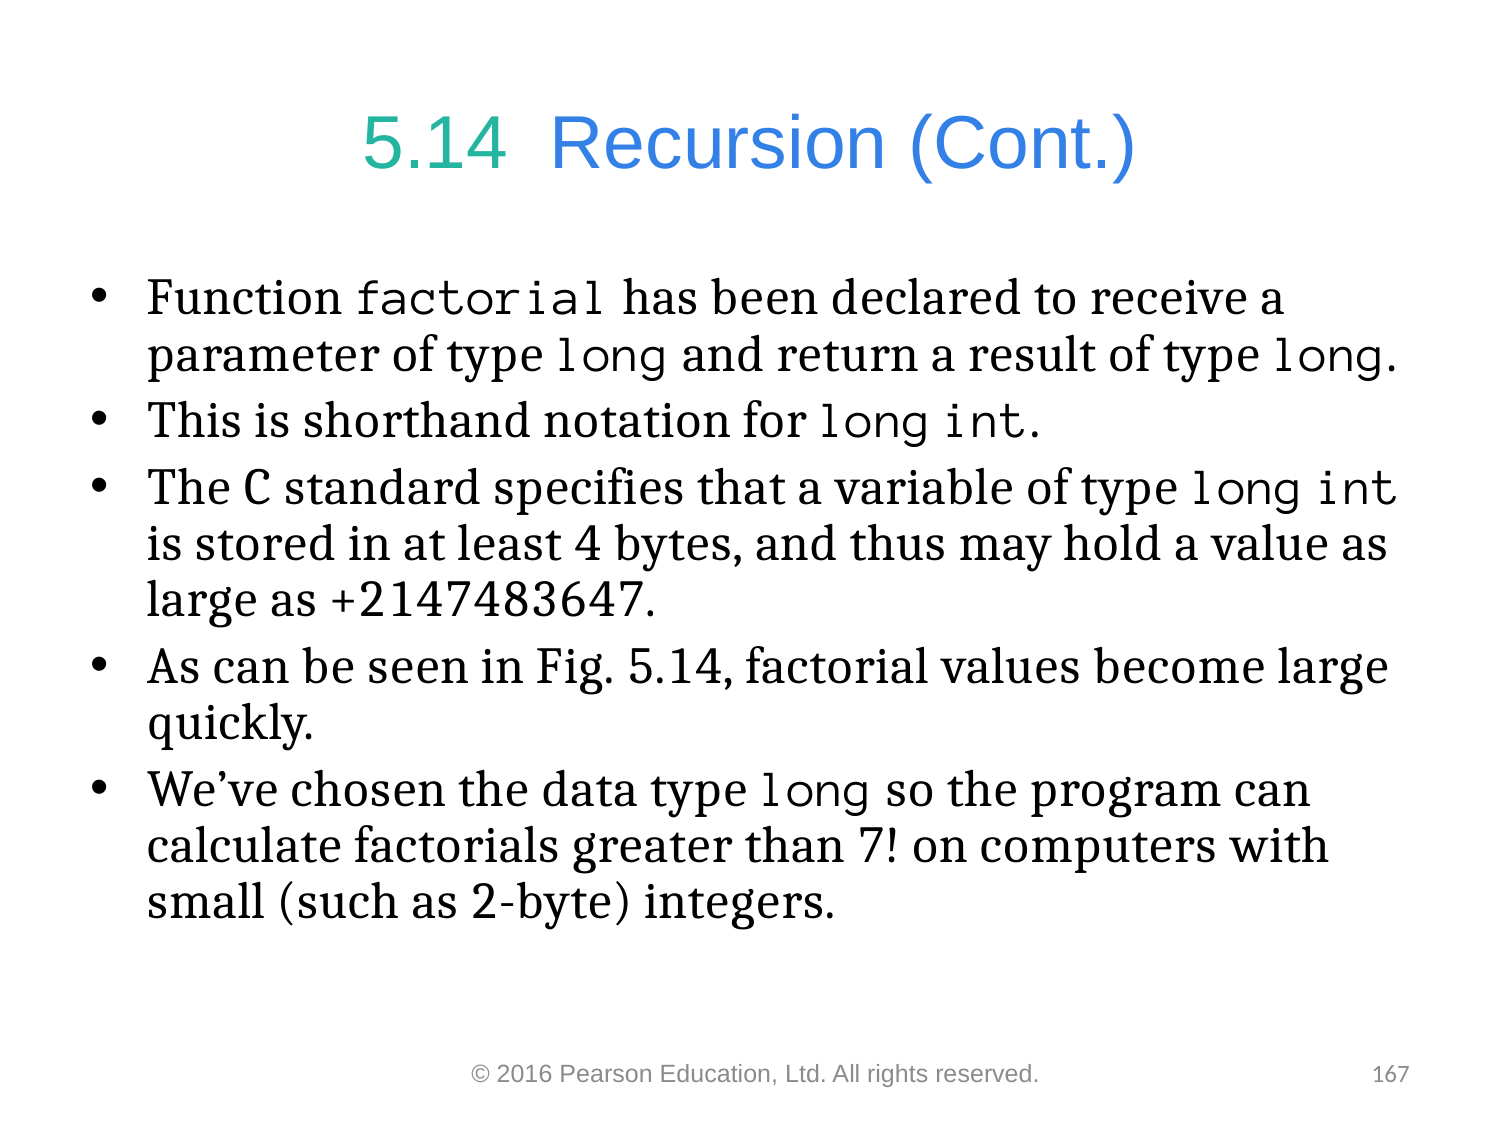

# 5.14  Recursion (Cont.)
Function factorial has been declared to receive a parameter of type long and return a result of type long.
This is shorthand notation for long int.
The C standard specifies that a variable of type long int is stored in at least 4 bytes, and thus may hold a value as large as +2147483647.
As can be seen in Fig. 5.14, factorial values become large quickly.
We’ve chosen the data type long so the program can calculate factorials greater than 7! on computers with small (such as 2-byte) integers.
© 2016 Pearson Education, Ltd. All rights reserved.
167